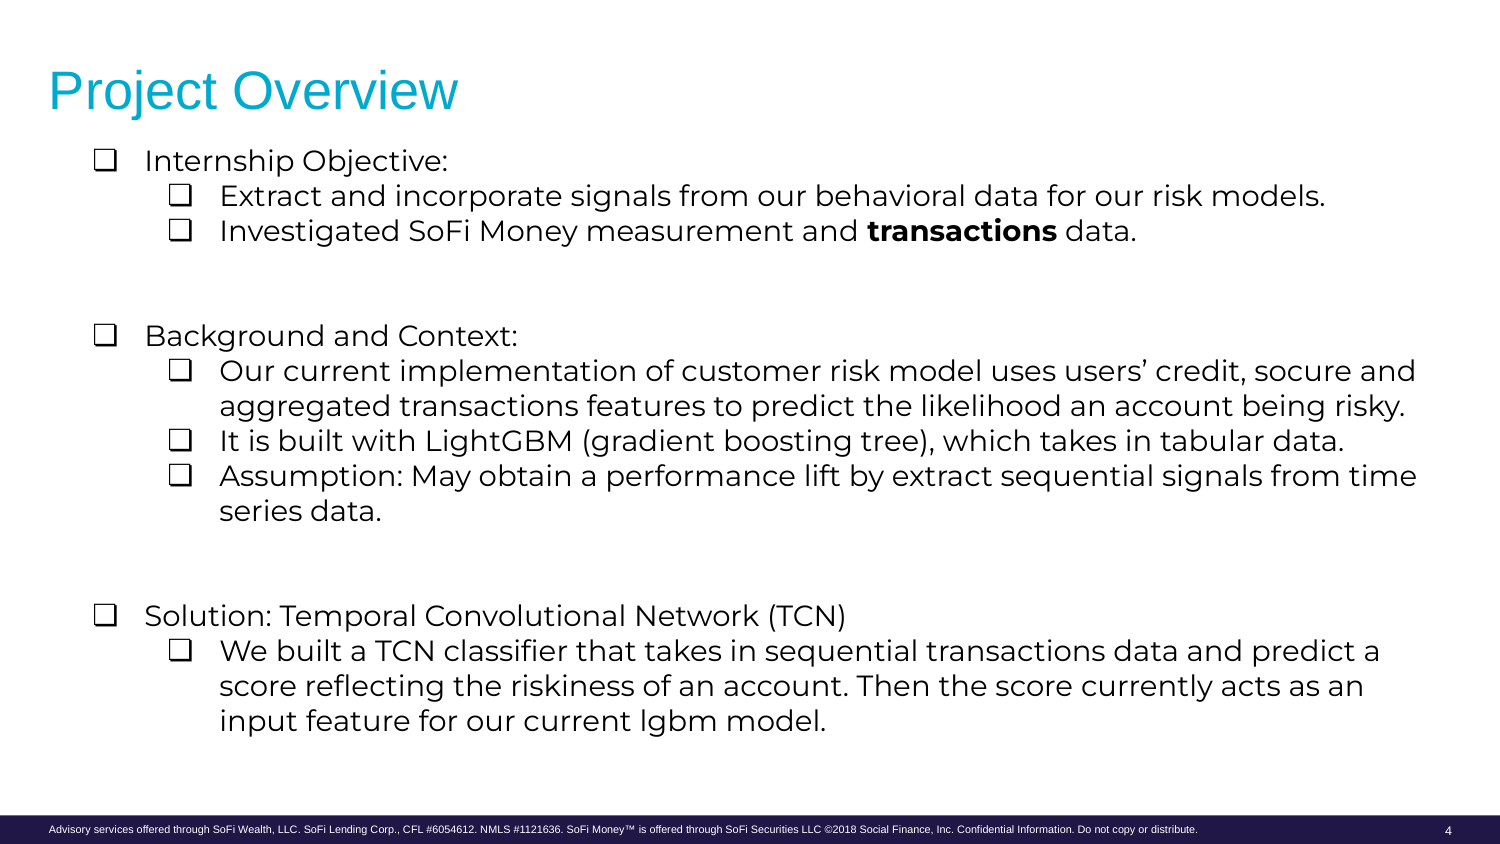

# Project Overview
Internship Objective:
Extract and incorporate signals from our behavioral data for our risk models.
Investigated SoFi Money measurement and transactions data.

Background and Context:
Our current implementation of customer risk model uses users’ credit, socure and aggregated transactions features to predict the likelihood an account being risky.
It is built with LightGBM (gradient boosting tree), which takes in tabular data.
Assumption: May obtain a performance lift by extract sequential signals from time series data.

Solution: Temporal Convolutional Network (TCN)
We built a TCN classifier that takes in sequential transactions data and predict a score reflecting the riskiness of an account. Then the score currently acts as an input feature for our current lgbm model.